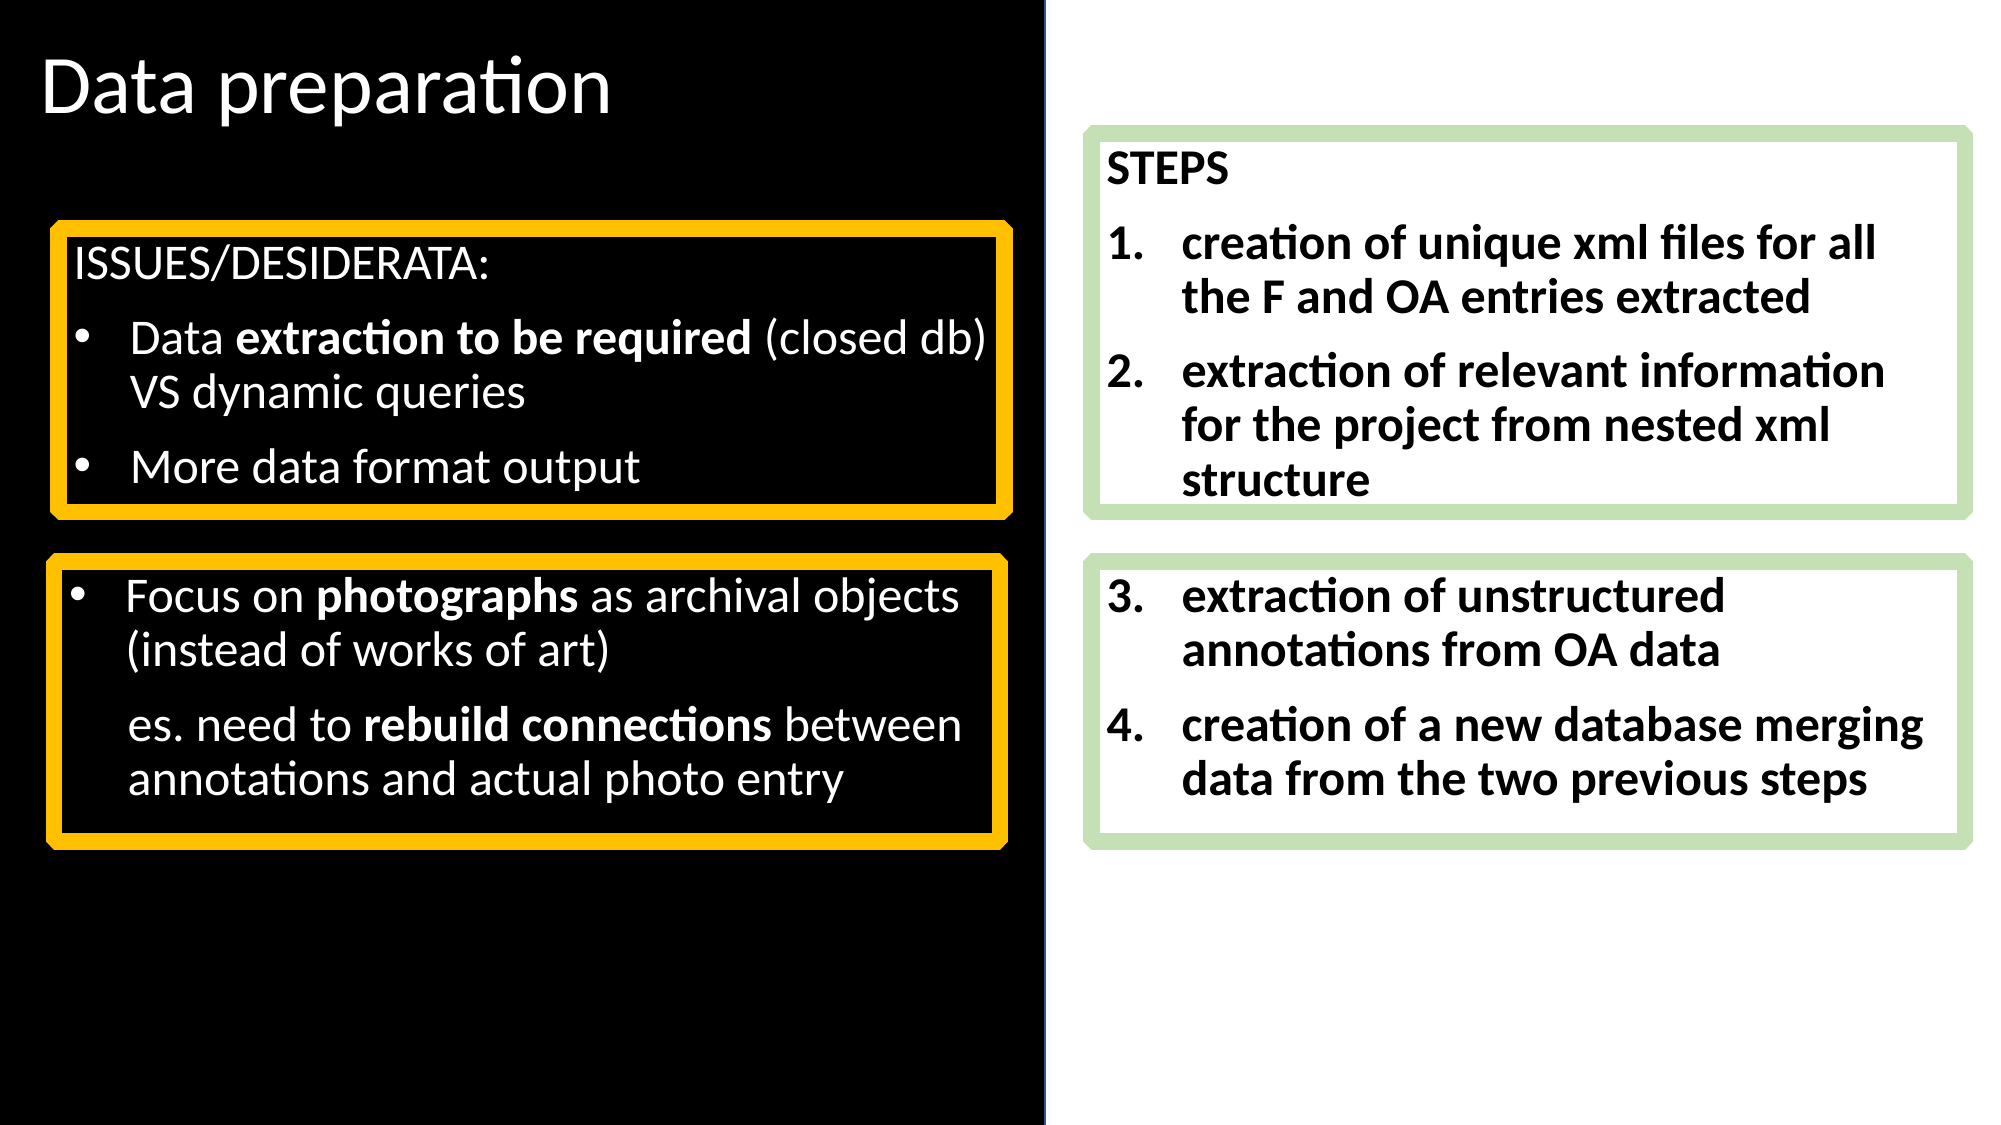

Data preparation
STEPS
creation of unique xml files for all the F and OA entries extracted
extraction of relevant information for the project from nested xml structure
ISSUES/DESIDERATA:
Data extraction to be required (closed db) VS dynamic queries
More data format output
Focus on photographs as archival objects (instead of works of art)
es. need to rebuild connections between annotations and actual photo entry
extraction of unstructured annotations from OA data
creation of a new database merging data from the two previous steps